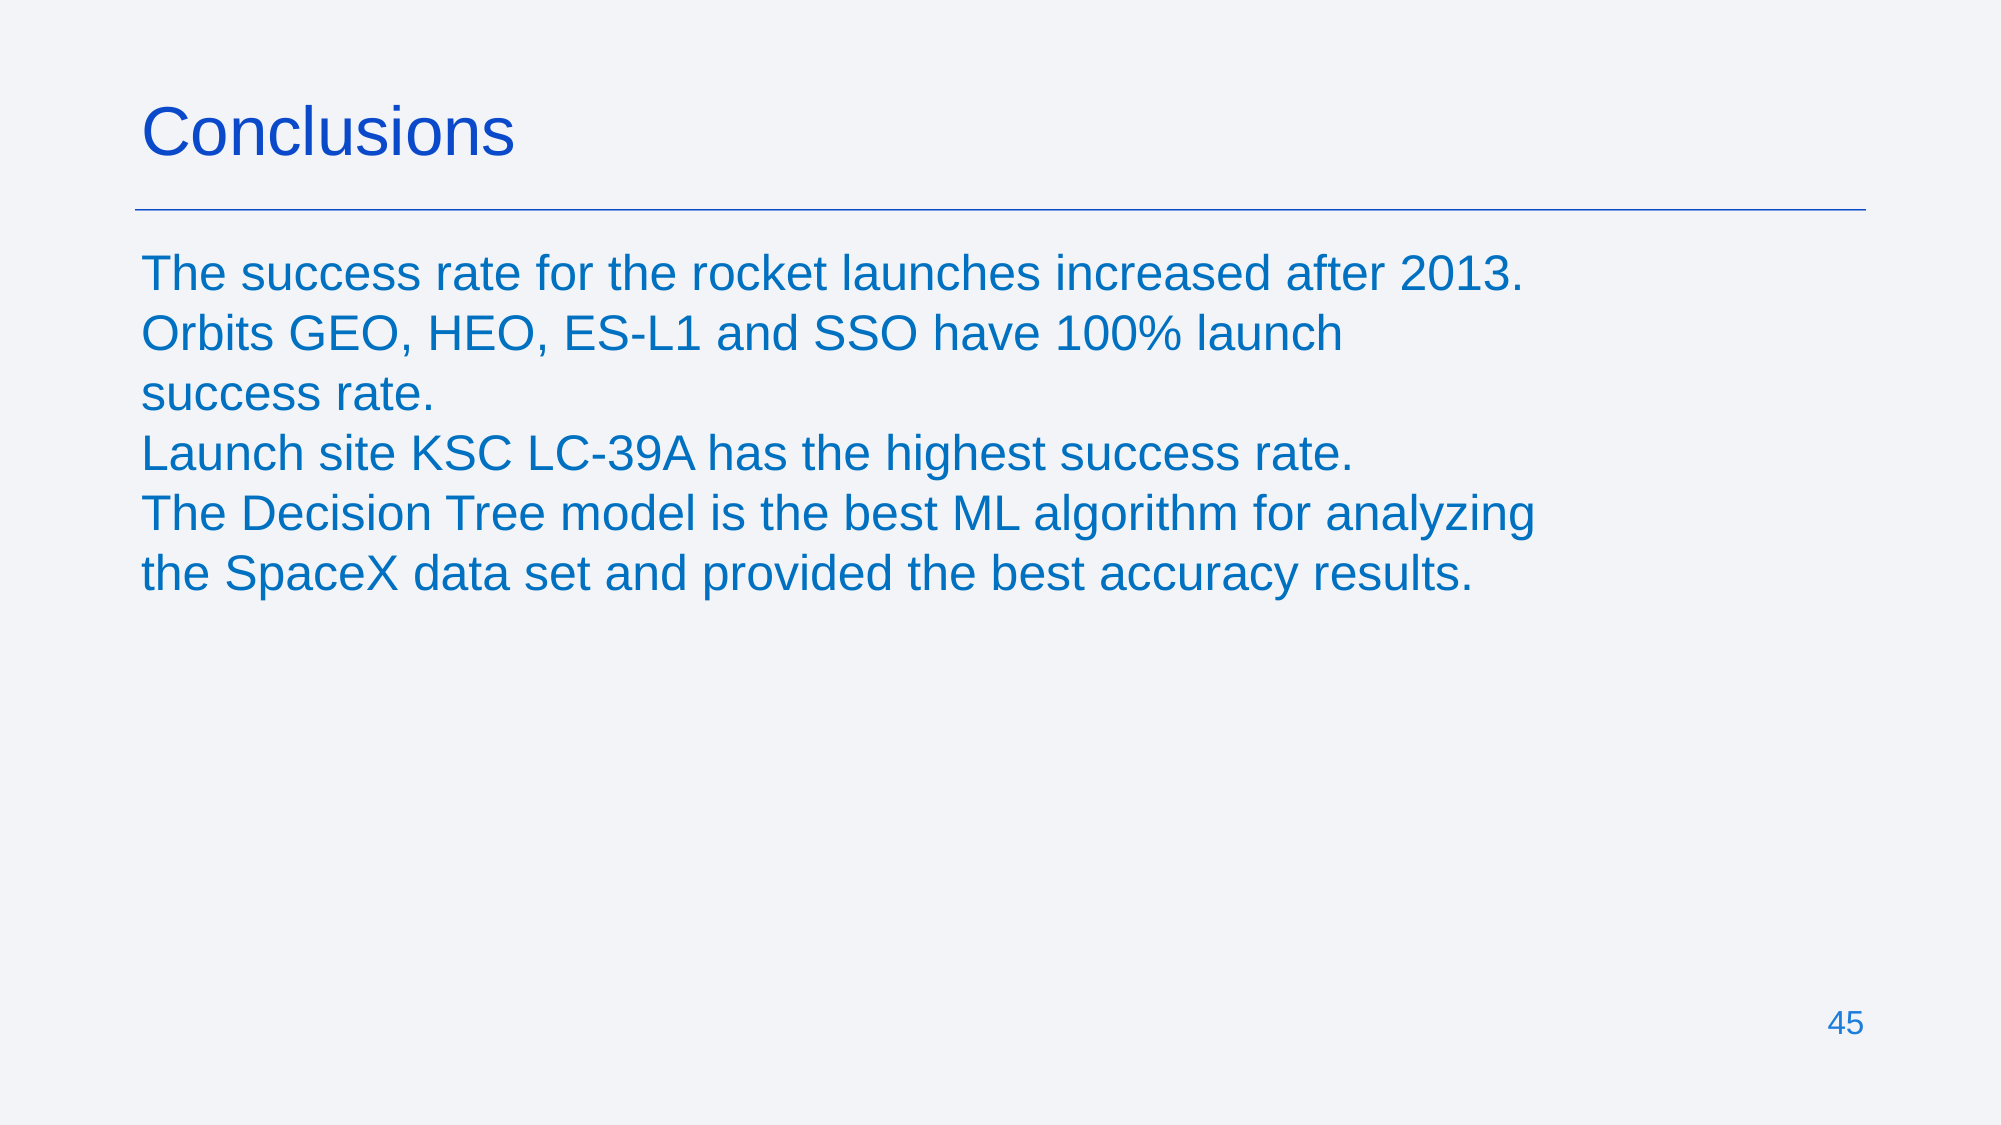

Conclusions
The success rate for the rocket launches increased after 2013.
Orbits GEO, HEO, ES-L1 and SSO have 100% launch success rate.
Launch site KSC LC-39A has the highest success rate.
The Decision Tree model is the best ML algorithm for analyzing the SpaceX data set and provided the best accuracy results.
45